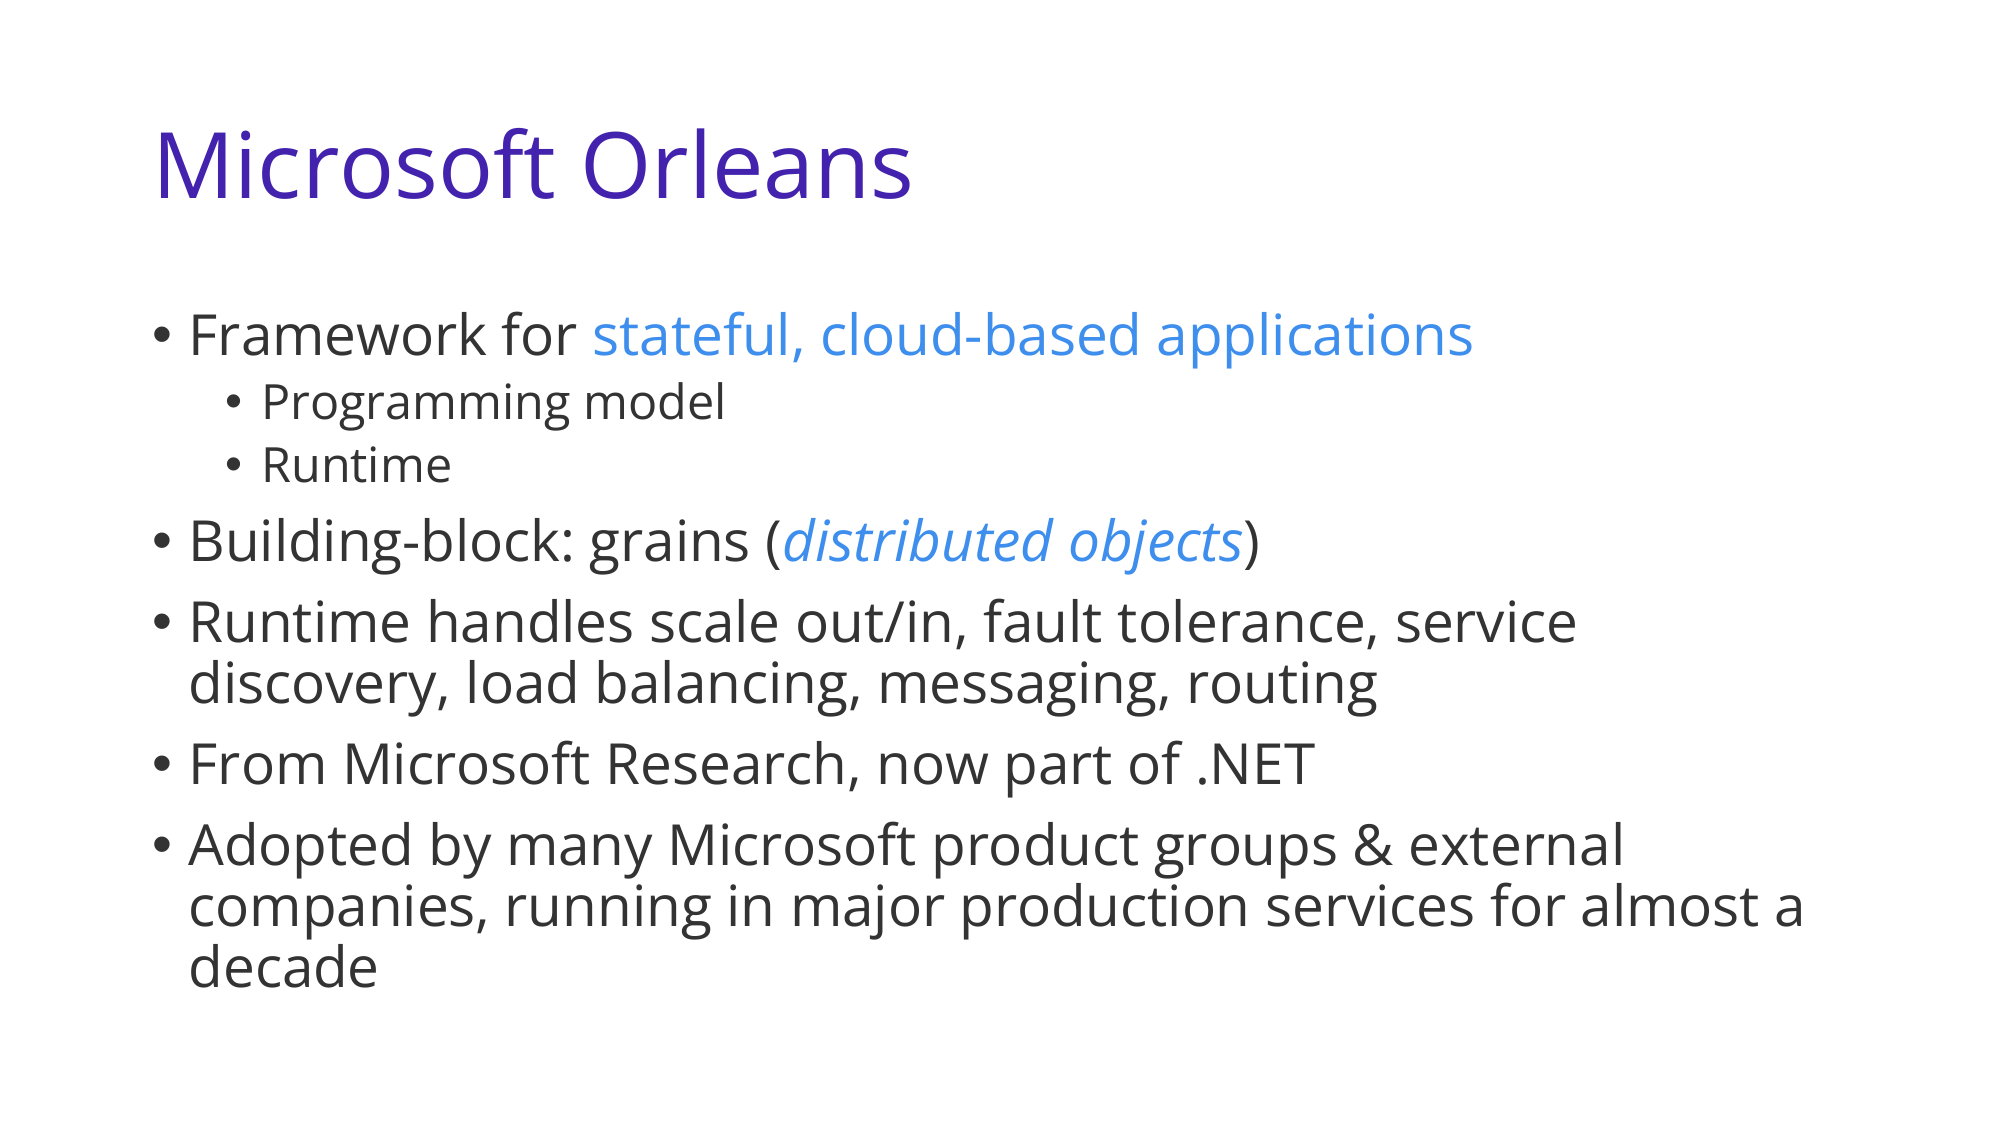

# Microsoft Orleans
Framework for stateful, cloud-based applications
Programming model
Runtime
Building-block: grains (distributed objects)
Runtime handles scale out/in, fault tolerance, service discovery, load balancing, messaging, routing
From Microsoft Research, now part of .NET
Adopted by many Microsoft product groups & external companies, running in major production services for almost a decade